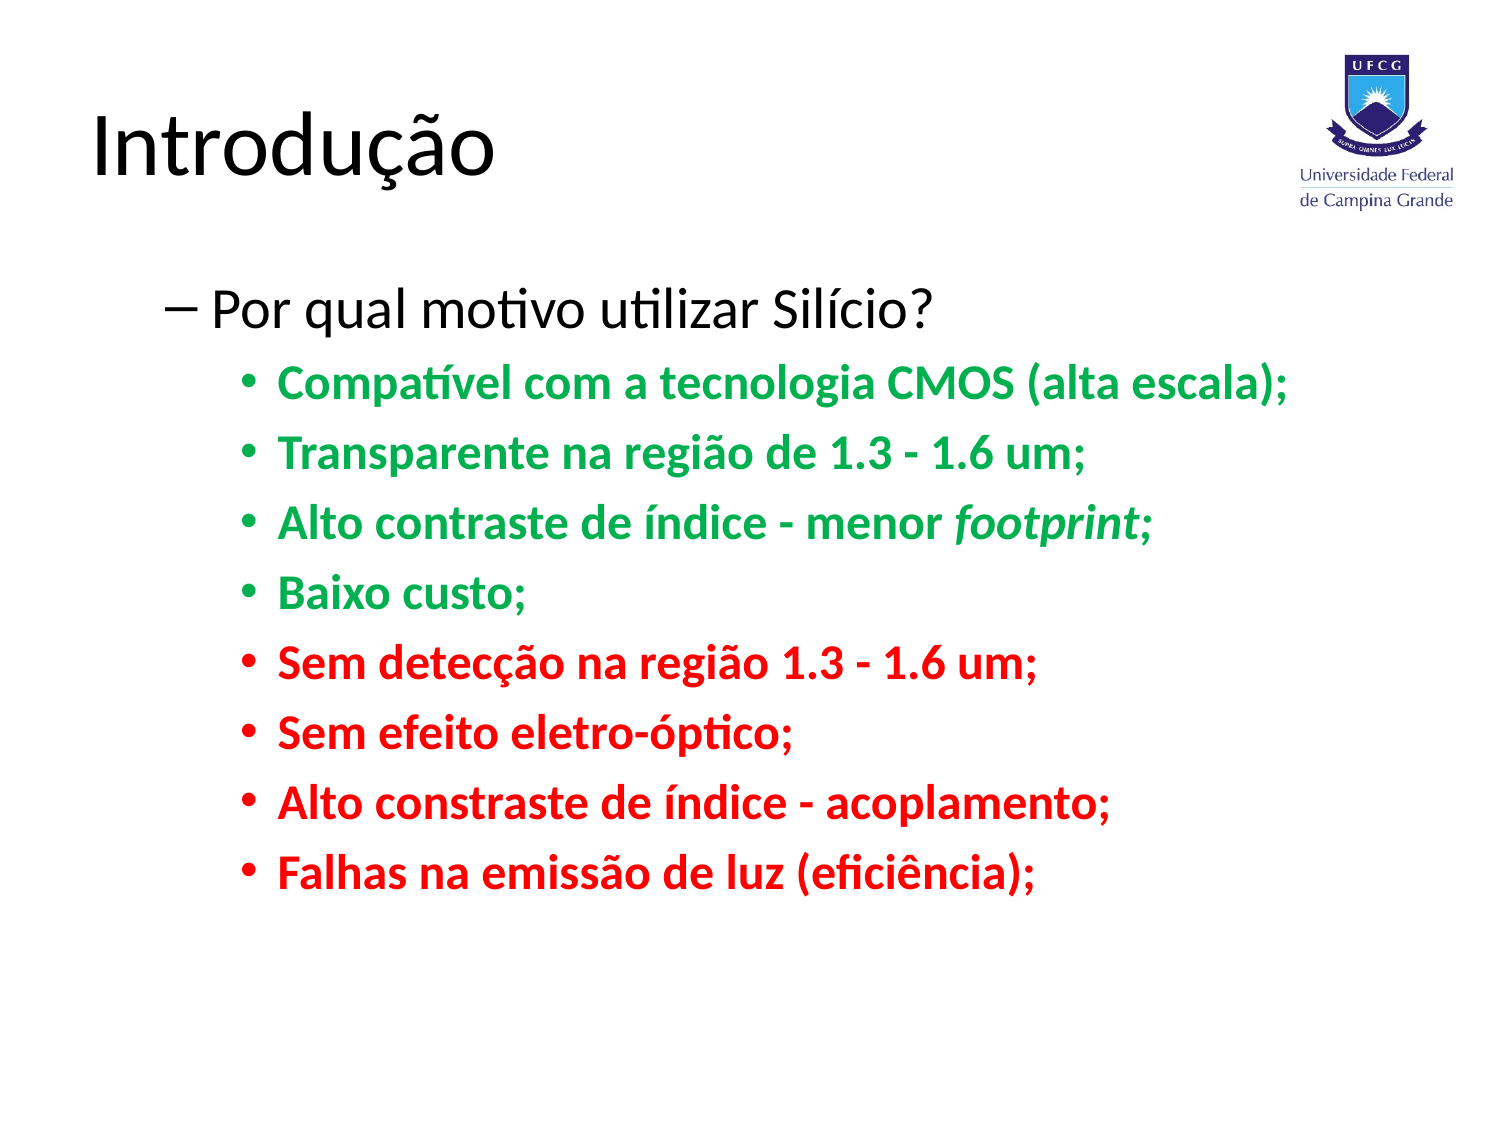

# Introdução
Por qual motivo utilizar Silício?
Compatível com a tecnologia CMOS (alta escala);
Transparente na região de 1.3 - 1.6 um;
Alto contraste de índice - menor footprint;
Baixo custo;
Sem detecção na região 1.3 - 1.6 um;
Sem efeito eletro-óptico;
Alto constraste de índice - acoplamento;
Falhas na emissão de luz (eficiência);
10